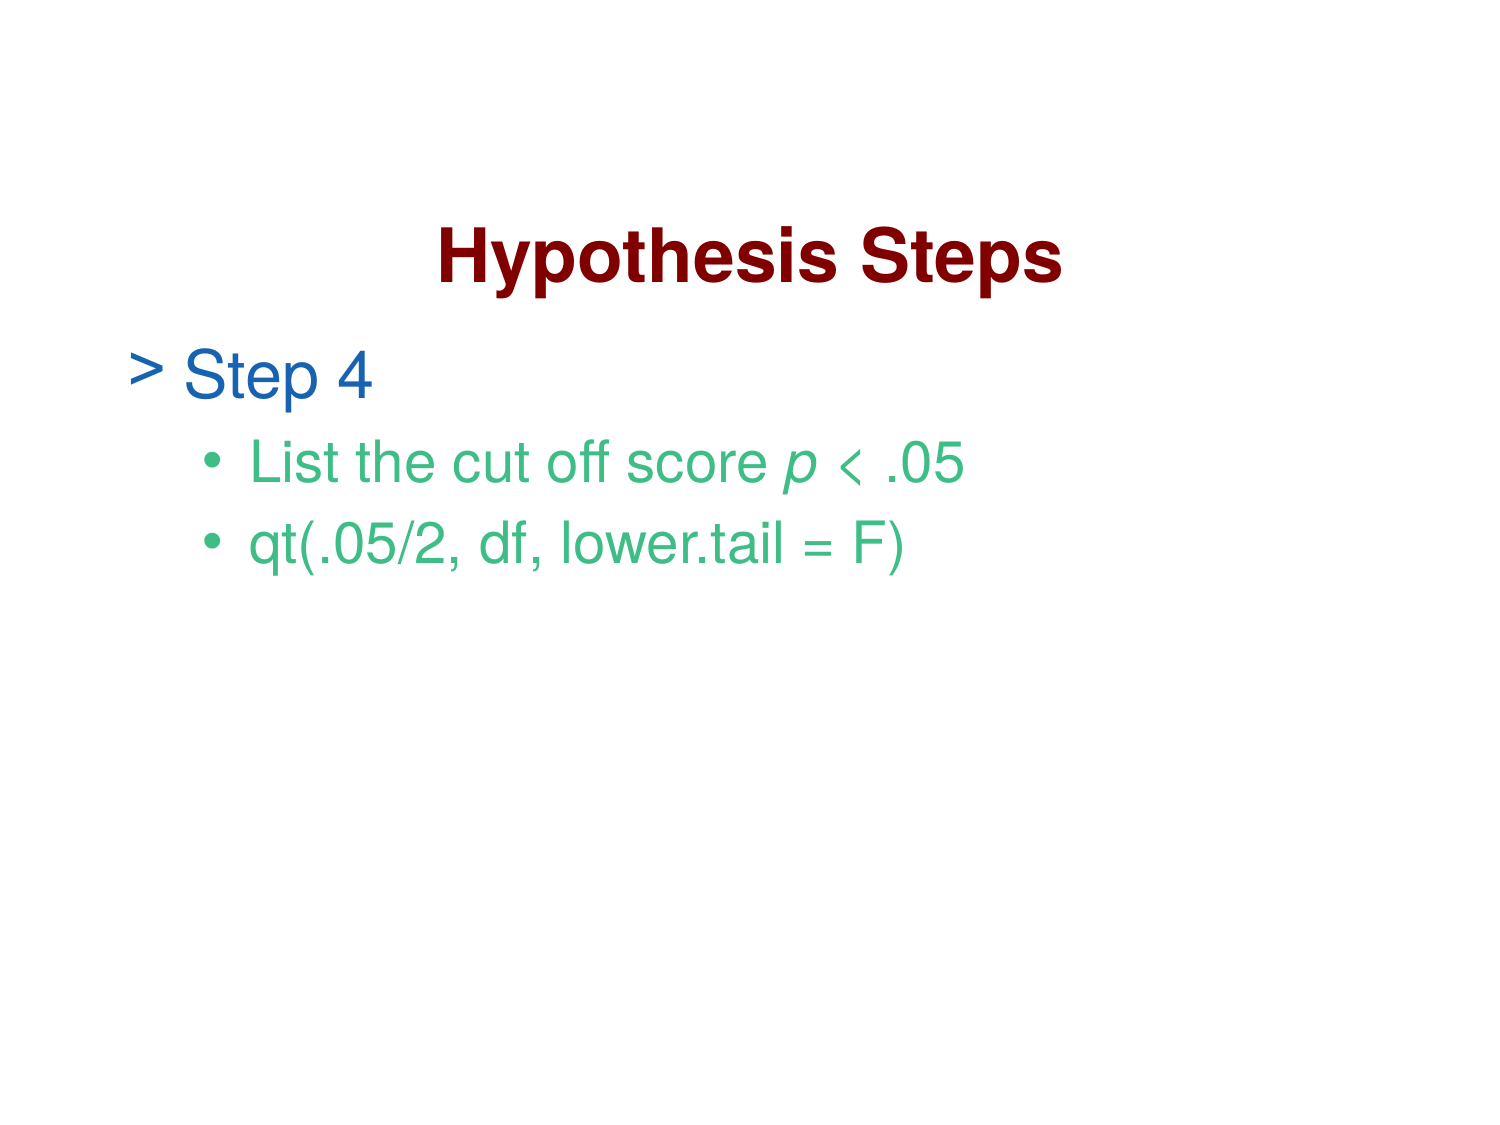

# Hypothesis Steps
Step 4
List the cut off score p < .05
qt(.05/2, df, lower.tail = F)